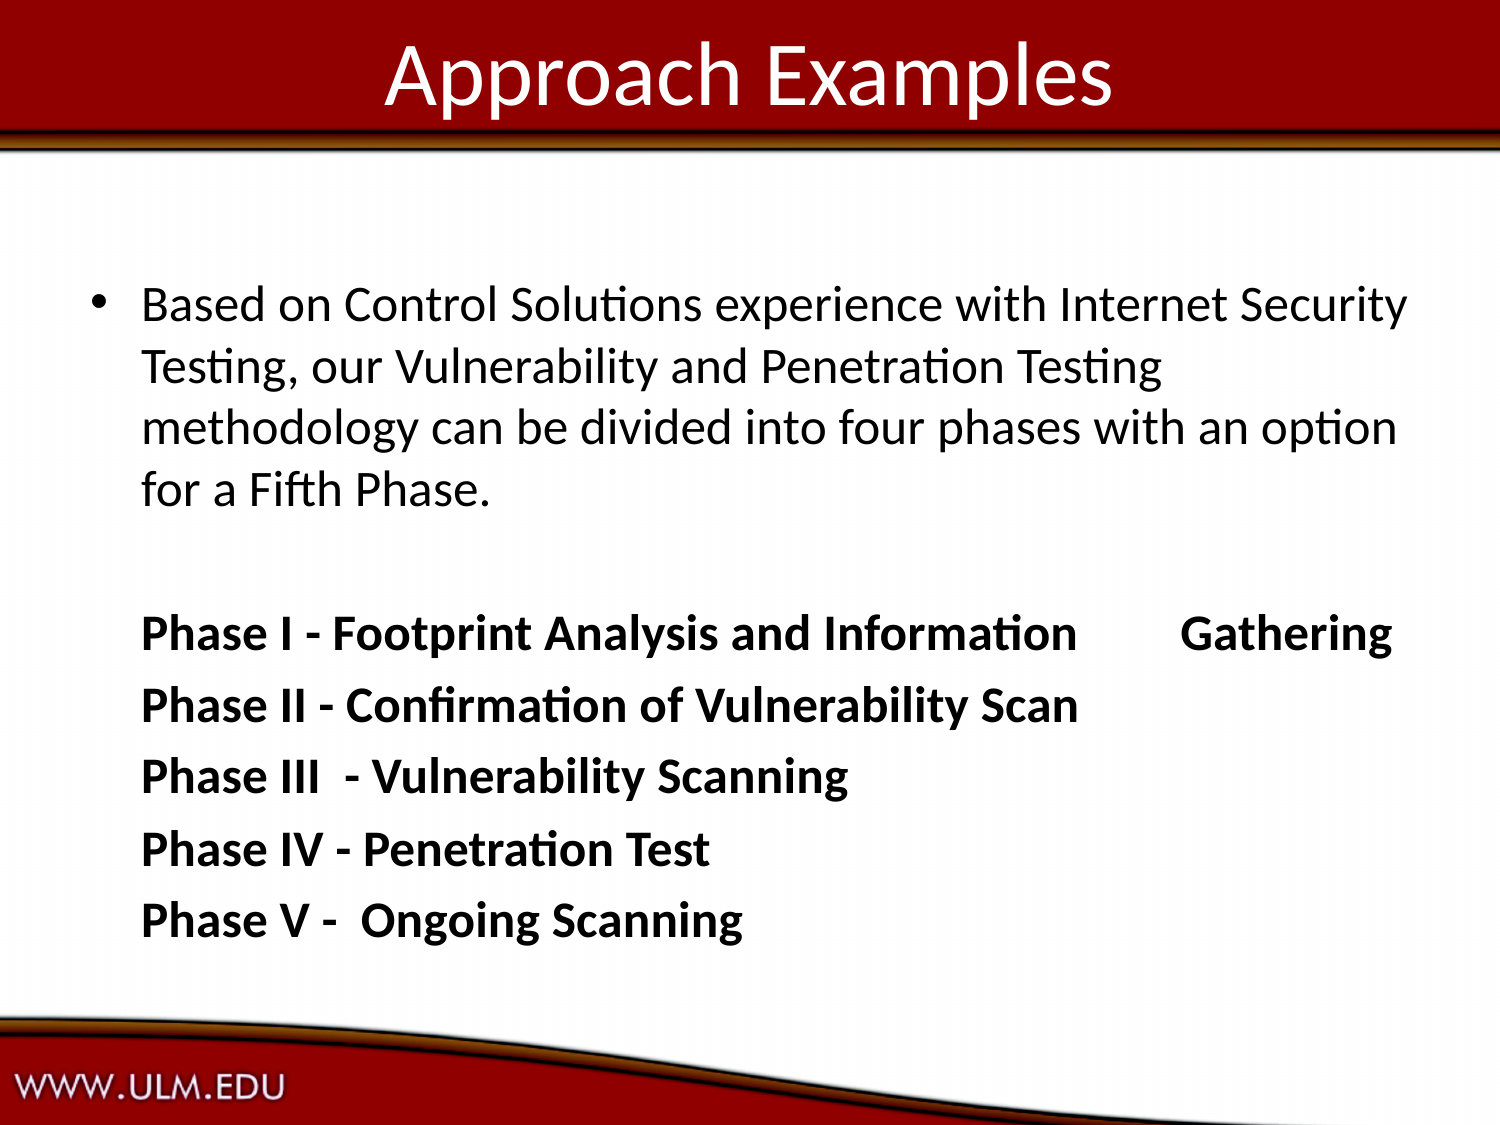

# Approach Examples
Based on Control Solutions experience with Internet Security Testing, our Vulnerability and Penetration Testing methodology can be divided into four phases with an option for a Fifth Phase.

	Phase I - Footprint Analysis and Information	Gathering
	Phase II - Confirmation of Vulnerability Scan
	Phase III  - Vulnerability Scanning
	Phase IV - Penetration Test
	Phase V -  Ongoing Scanning